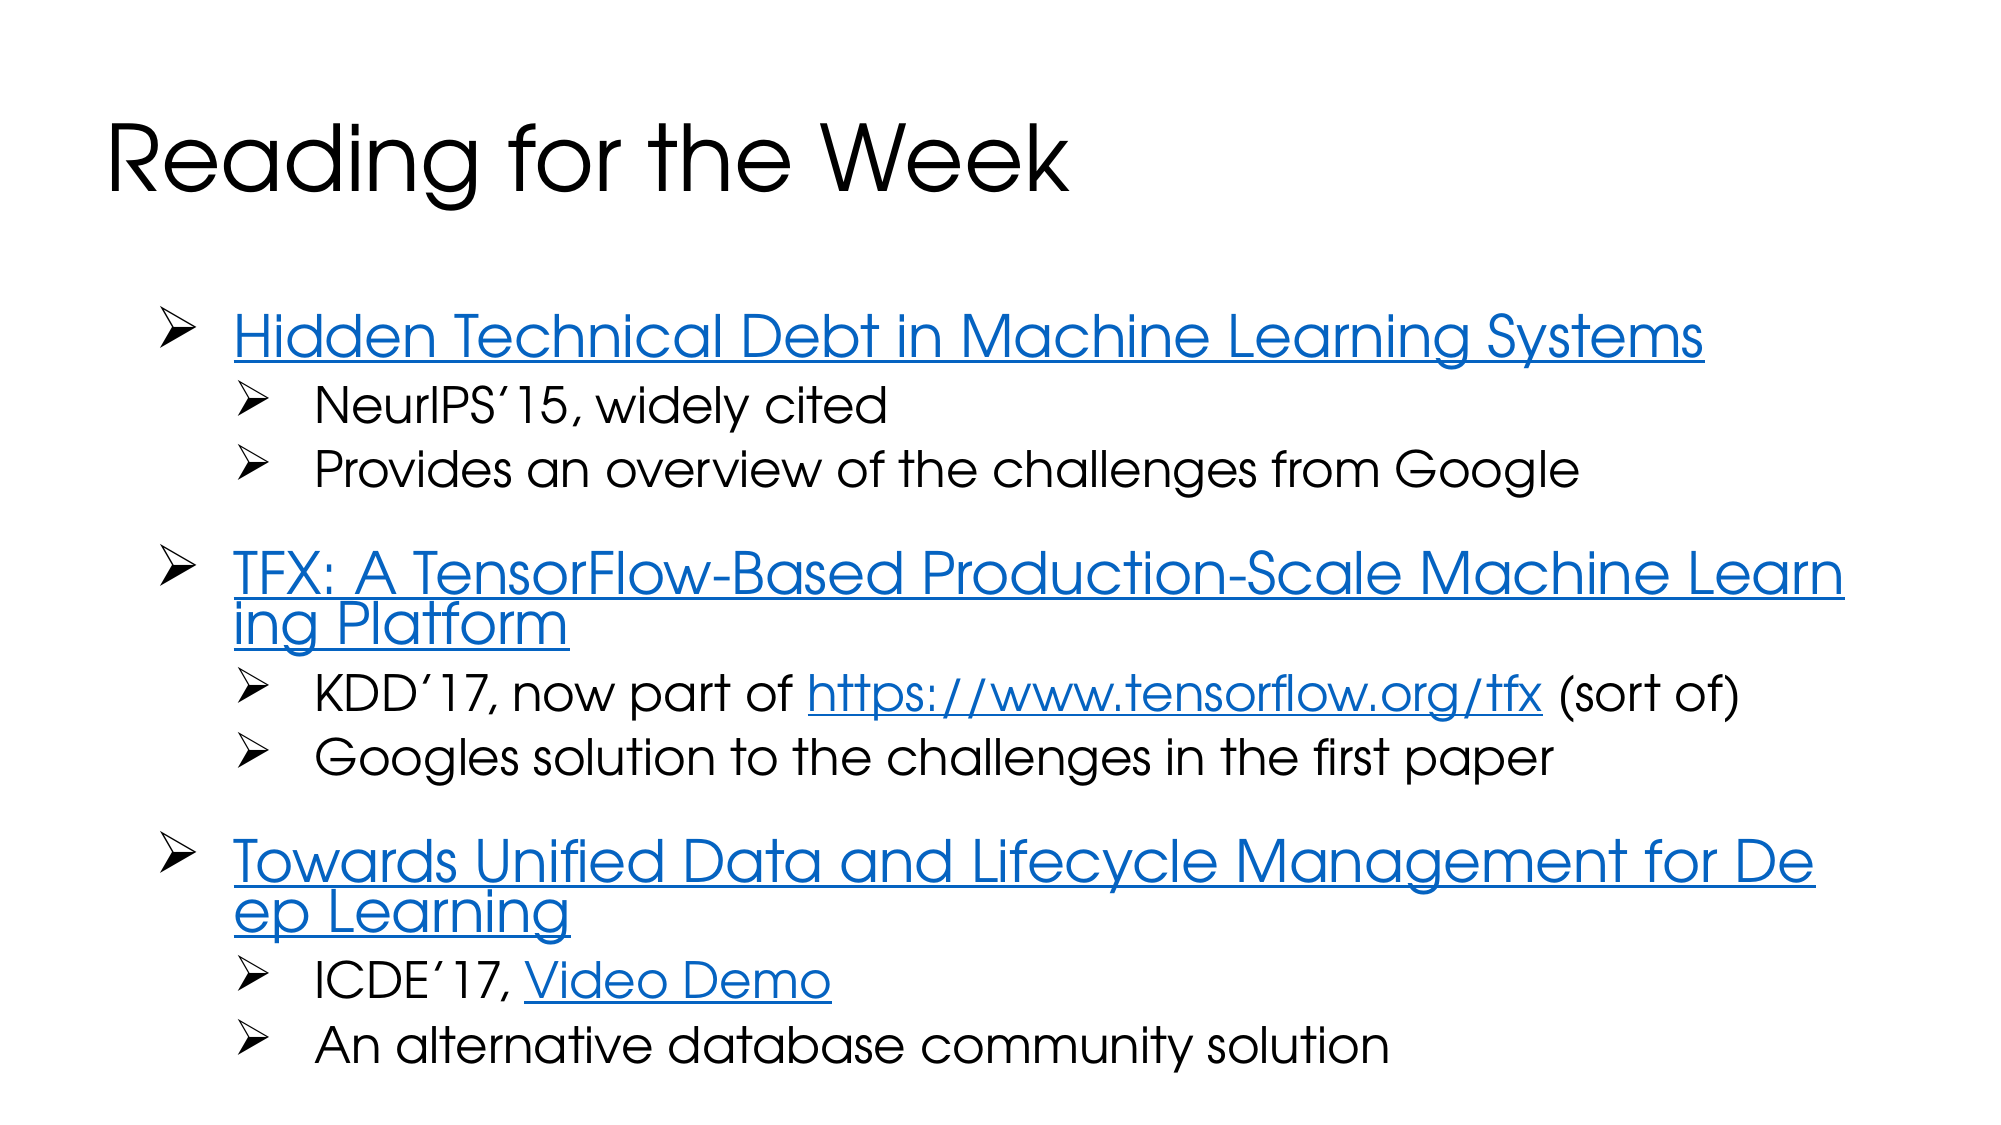

# Reading for the Week
Hidden Technical Debt in Machine Learning Systems
NeurIPS’15, widely cited
Provides an overview of the challenges from Google
TFX: A TensorFlow-Based Production-Scale Machine Learning Platform
KDD’17, now part of https://www.tensorflow.org/tfx (sort of)
Googles solution to the challenges in the first paper
Towards Unified Data and Lifecycle Management for Deep Learning
ICDE’17, Video Demo
An alternative database community solution